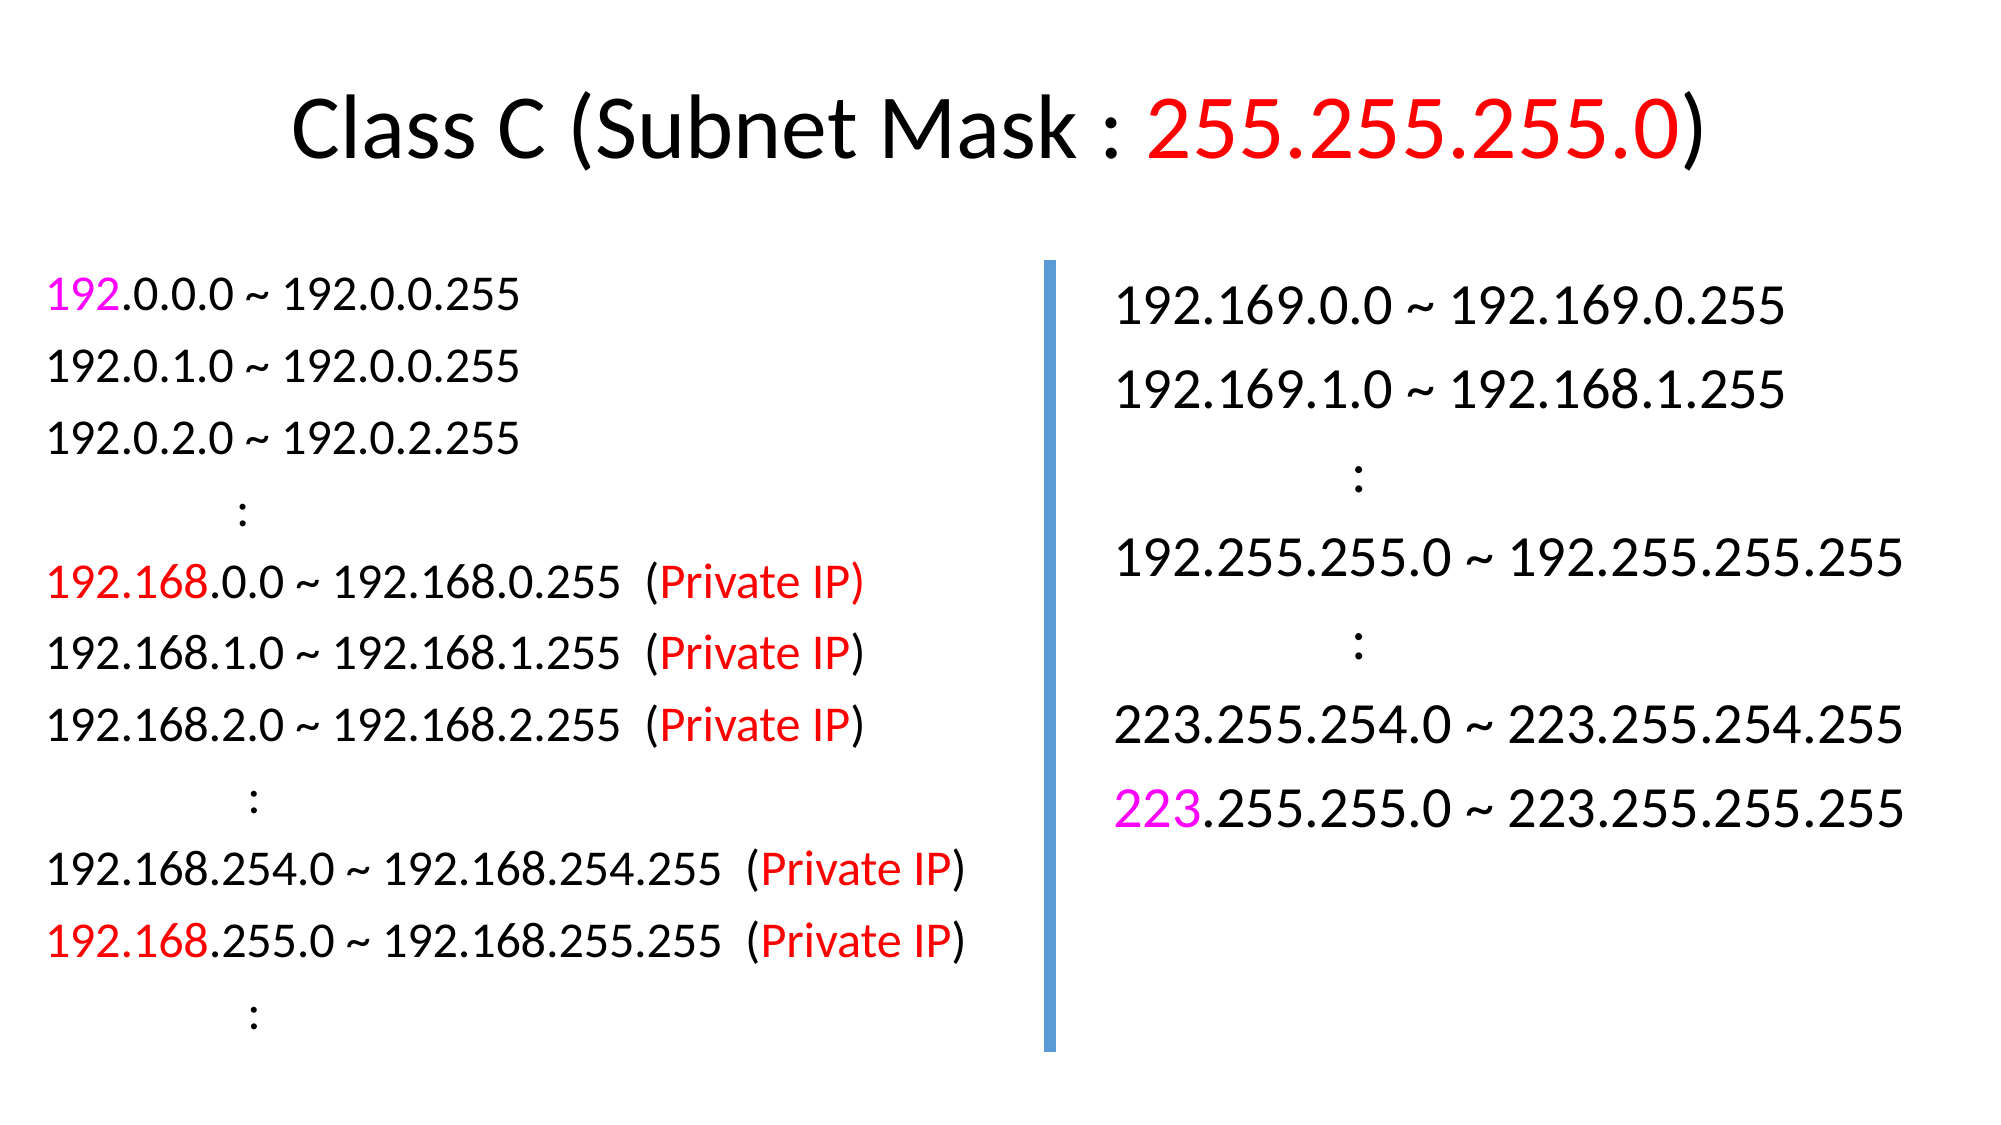

# Class C (Subnet Mask : 255.255.255.0)
192.0.0.0 ~ 192.0.0.255
192.0.1.0 ~ 192.0.0.255
192.0.2.0 ~ 192.0.2.255
                 :
192.168.0.0 ~ 192.168.0.255  (Private IP)
192.168.1.0 ~ 192.168.1.255  (Private IP)
192.168.2.0 ~ 192.168.2.255  (Private IP)
                  :
192.168.254.0 ~ 192.168.254.255  (Private IP)
192.168.255.0 ~ 192.168.255.255  (Private IP)
                  :
192.169.0.0 ~ 192.169.0.255
192.169.1.0 ~ 192.168.1.255
                  :
192.255.255.0 ~ 192.255.255.255
                  :
223.255.254.0 ~ 223.255.254.255
223.255.255.0 ~ 223.255.255.255